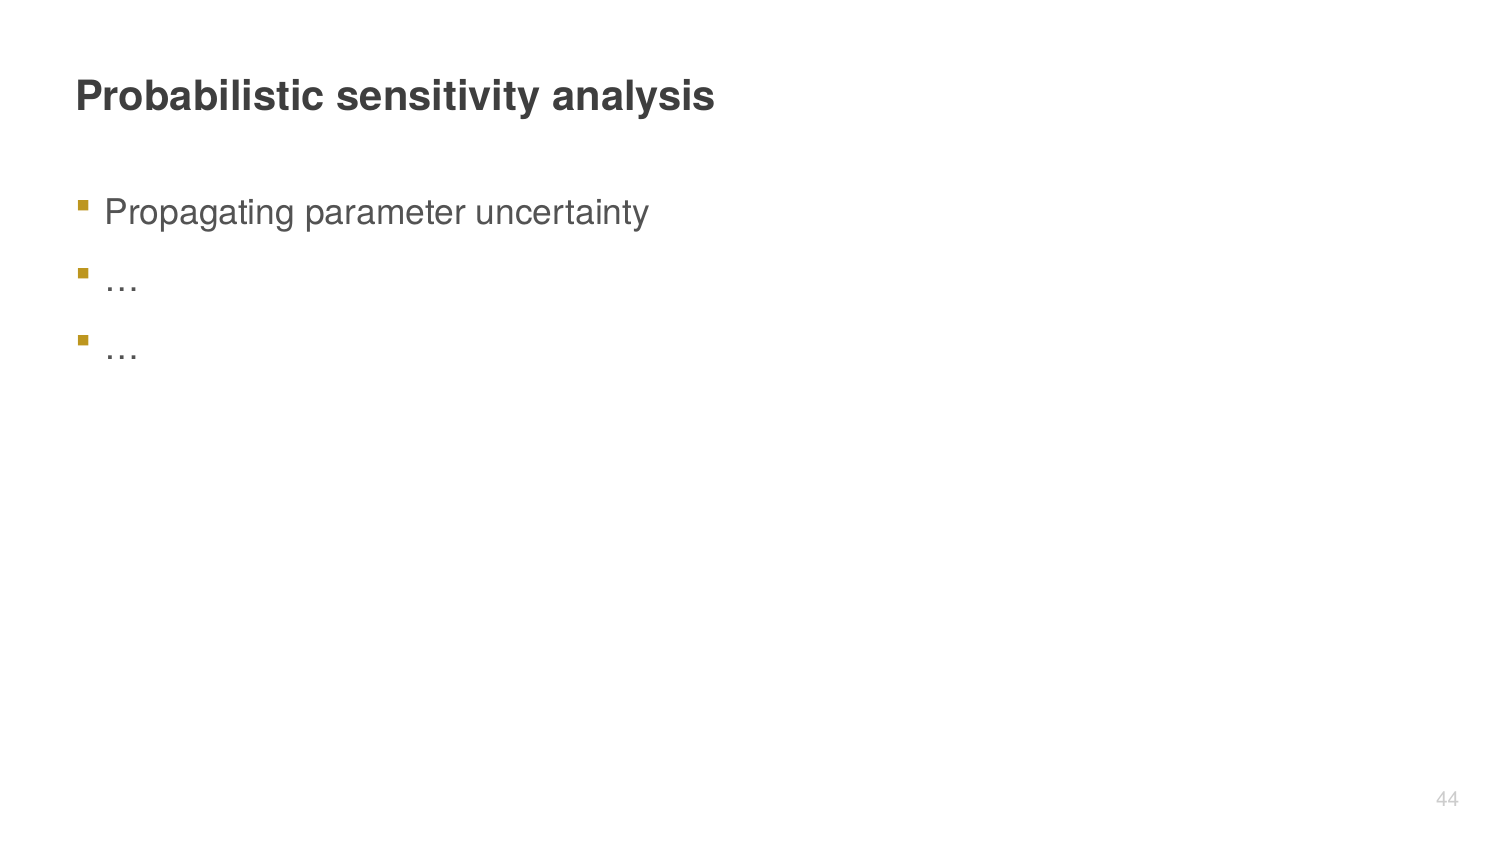

# Probabilistic sensitivity analysis
Propagating parameter uncertainty
…
…
44